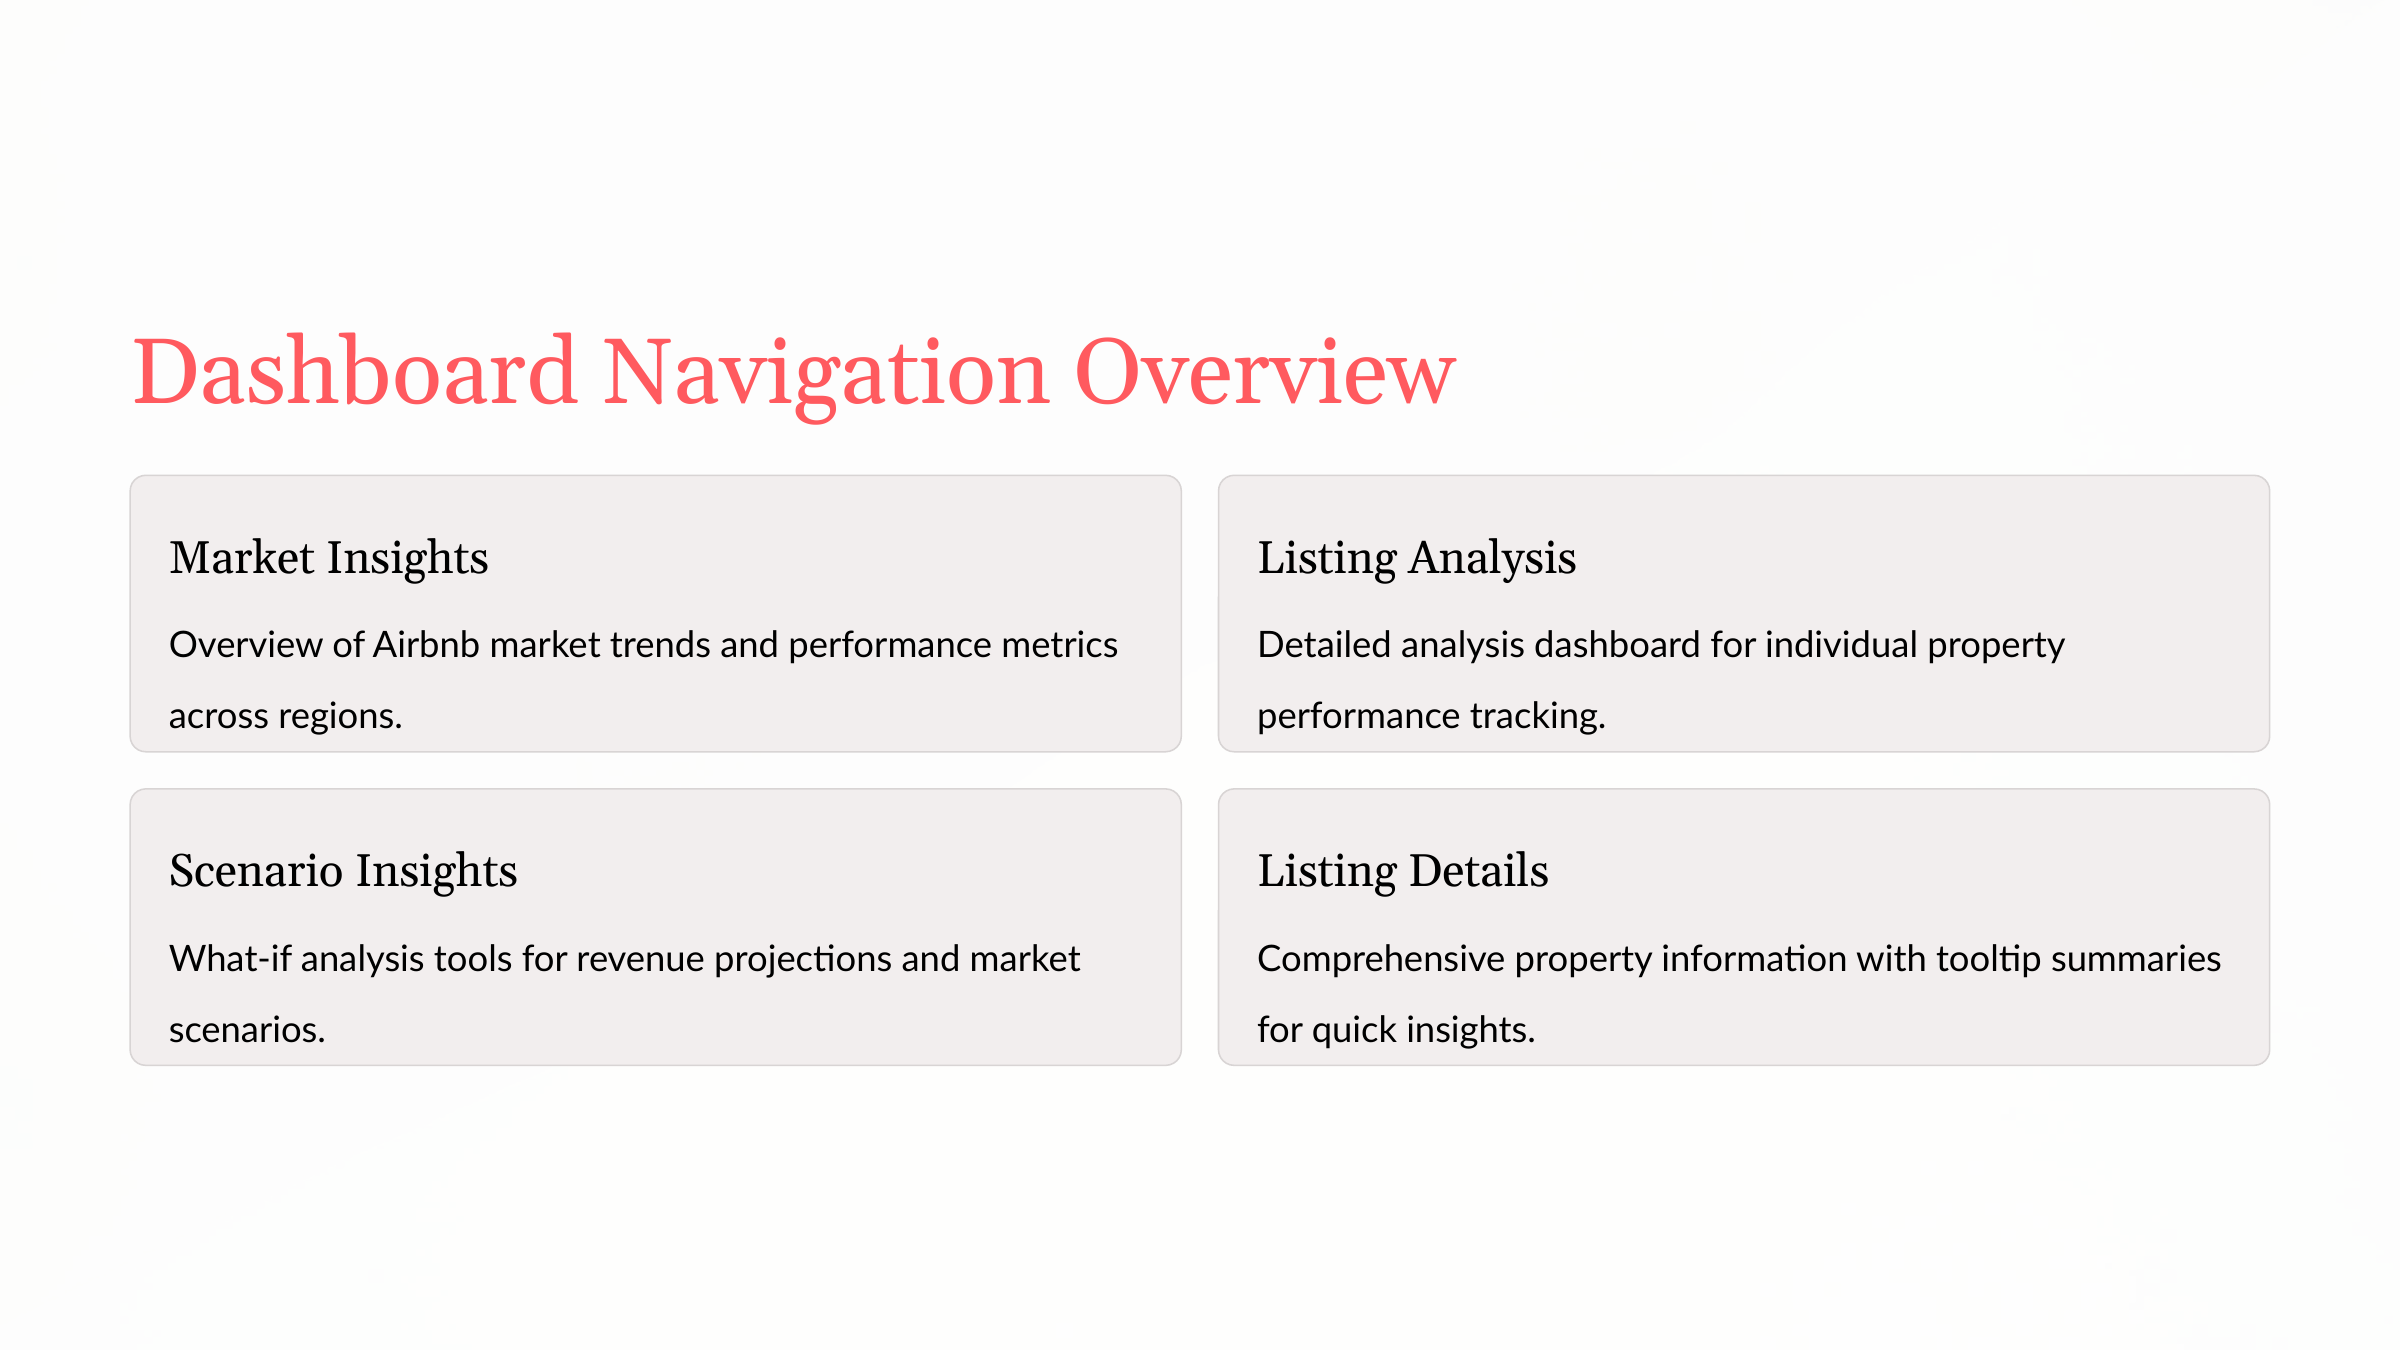

Dashboard Navigation Overview

Market Insights
Listing Analysis
Overview of Airbnb market trends and performance metrics across regions.
Detailed analysis dashboard for individual property performance tracking.

Scenario Insights
Listing Details
What-if analysis tools for revenue projections and market scenarios.
Comprehensive property information with tooltip summaries for quick insights.